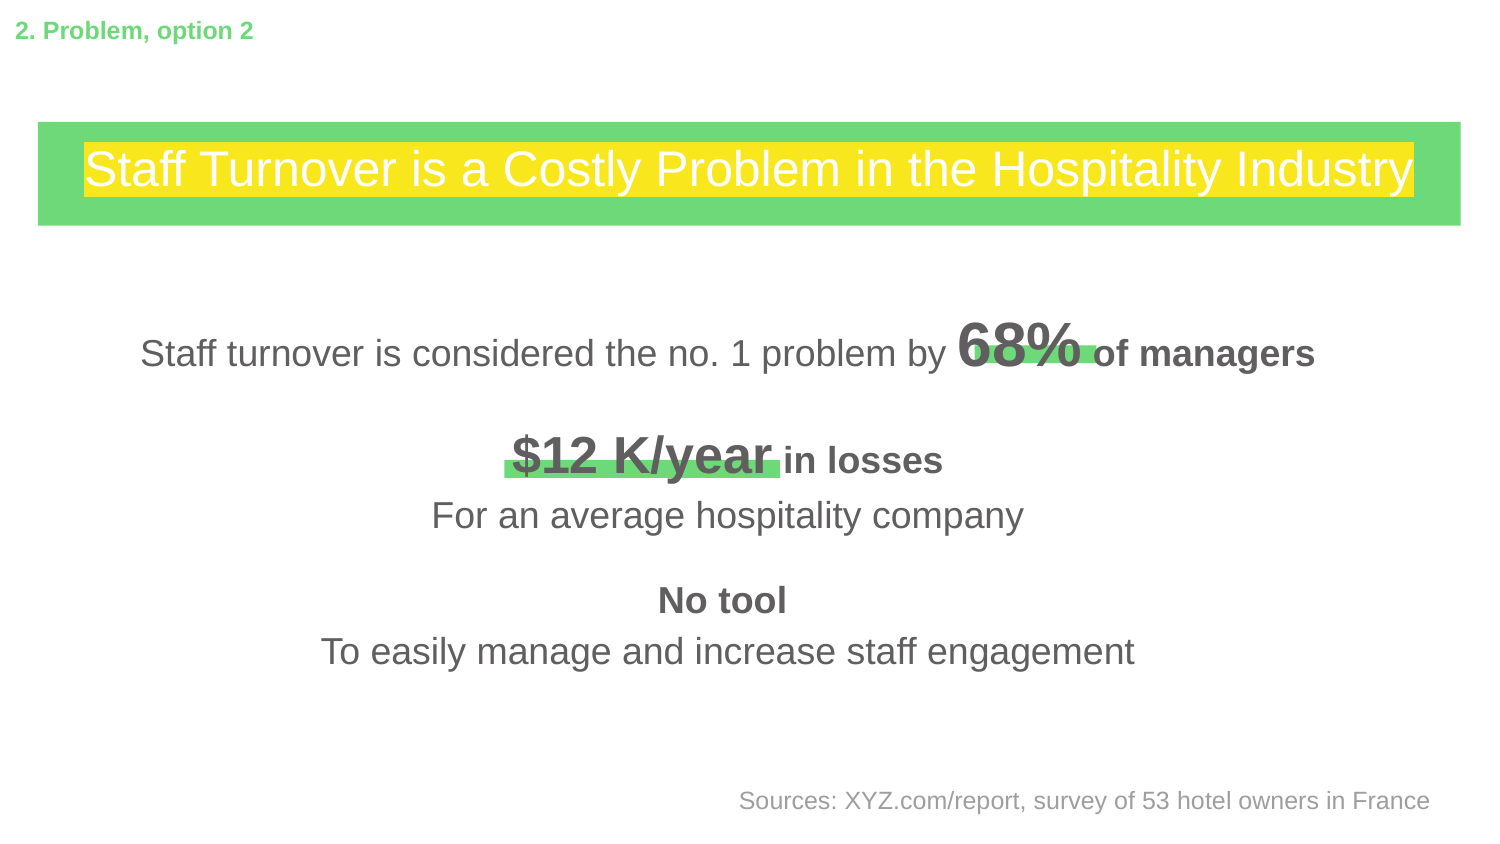

2. Problem, option 2
# Staff Turnover is a Costly Problem in the Hospitality Industry
Staff turnover is considered the no. 1 problem by 68% of managers
$12 K/year in losses
For an average hospitality company
No tool
To easily manage and increase staff engagement

Sources: XYZ.com/report, survey of 53 hotel owners in France